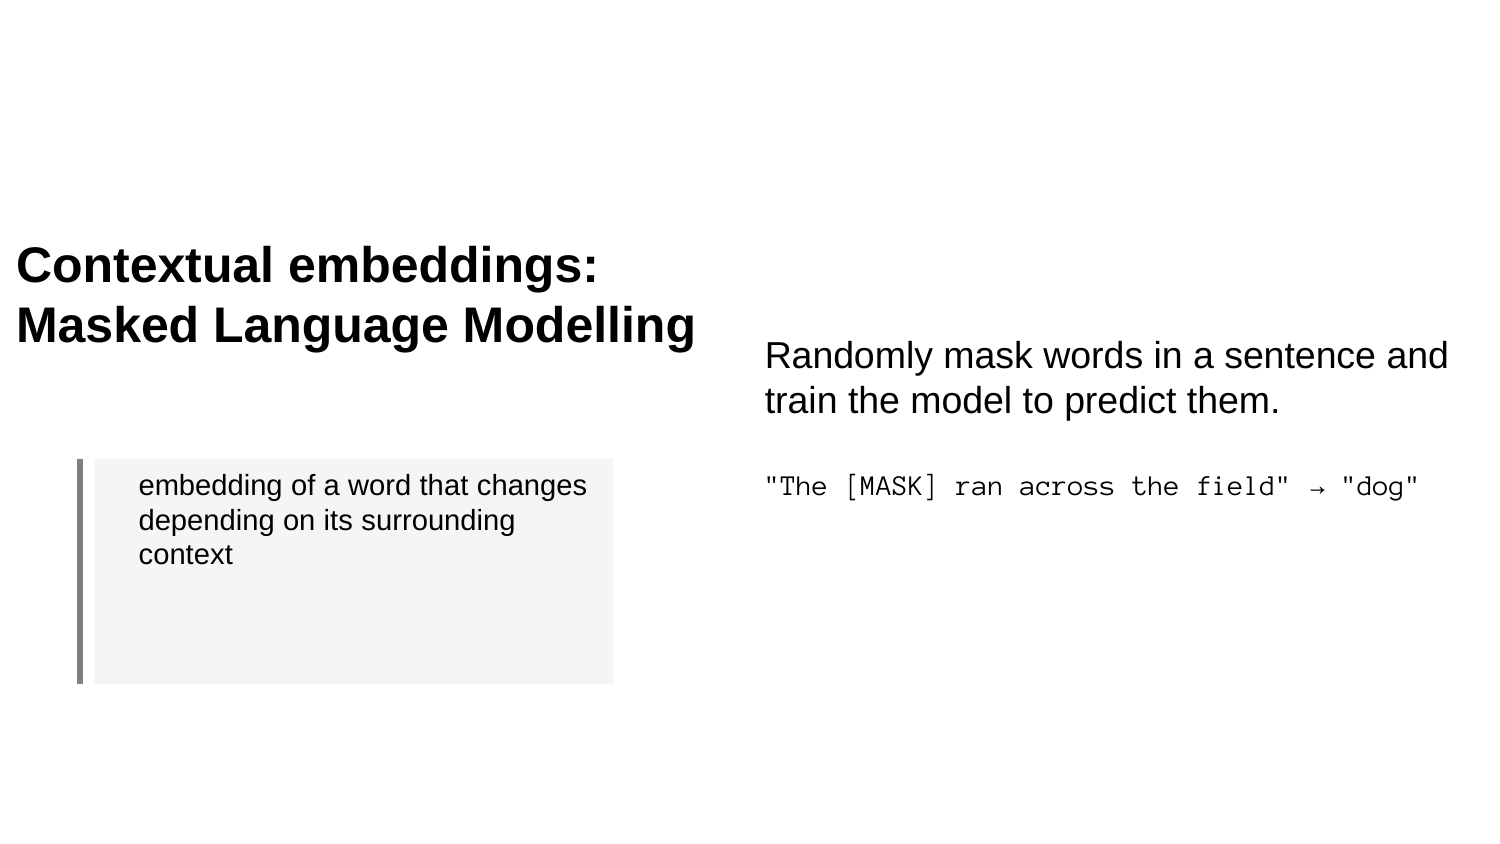

Contextual embeddings:
Masked Language Modelling
Randomly mask words in a sentence and train the model to predict them.

"The [MASK] ran across the field" → "dog"
embedding of a word that changes depending on its surrounding context